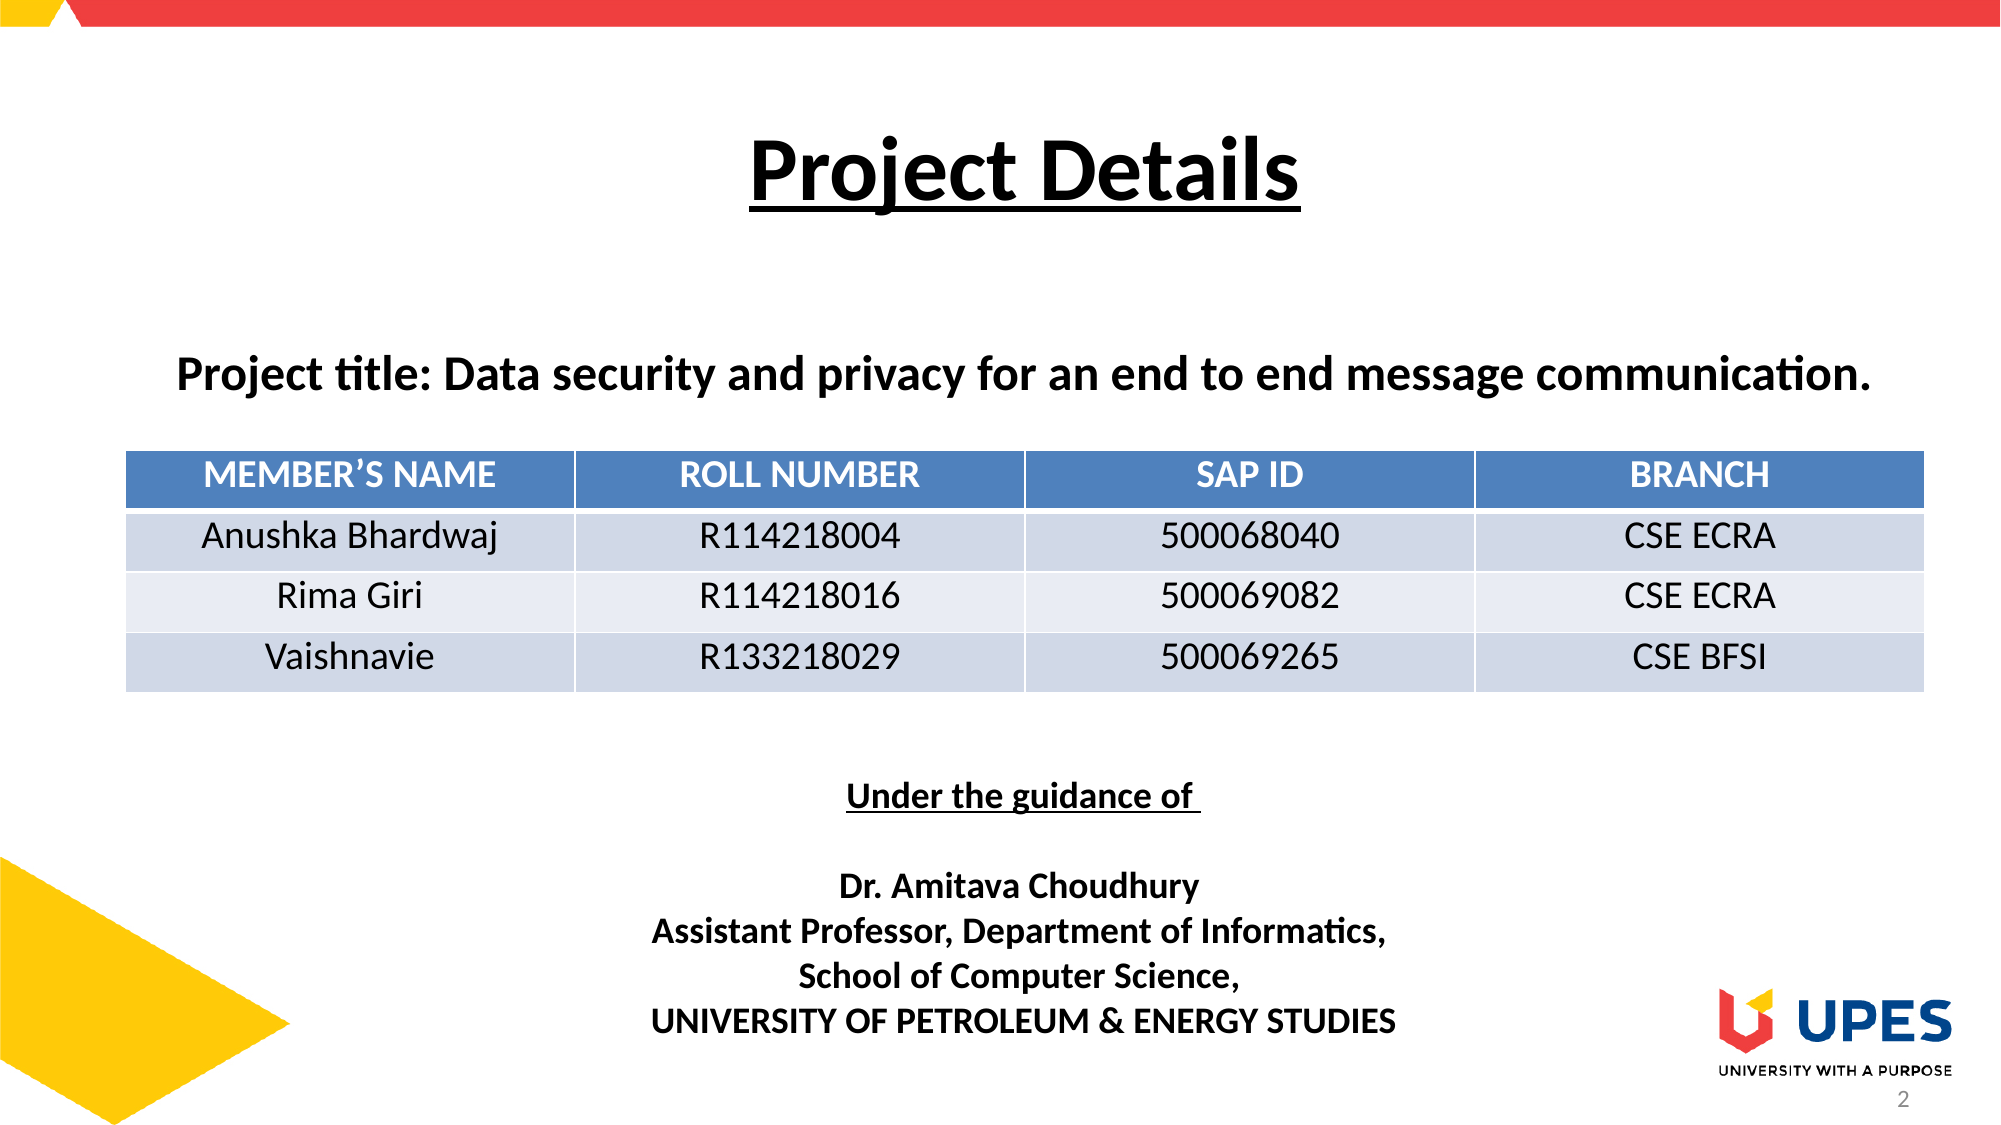

# Project Details
Project title: Data security and privacy for an end to end message communication.
| MEMBER’S NAME | ROLL NUMBER | SAP ID | BRANCH |
| --- | --- | --- | --- |
| Anushka Bhardwaj | R114218004 | 500068040 | CSE ECRA |
| Rima Giri | R114218016 | 500069082 | CSE ECRA |
| Vaishnavie | R133218029 | 500069265 | CSE BFSI |
Under the guidance of

Dr. Amitava Choudhury
Assistant Professor, Department of Informatics,
School of Computer Science,
UNIVERSITY OF PETROLEUM & ENERGY STUDIES